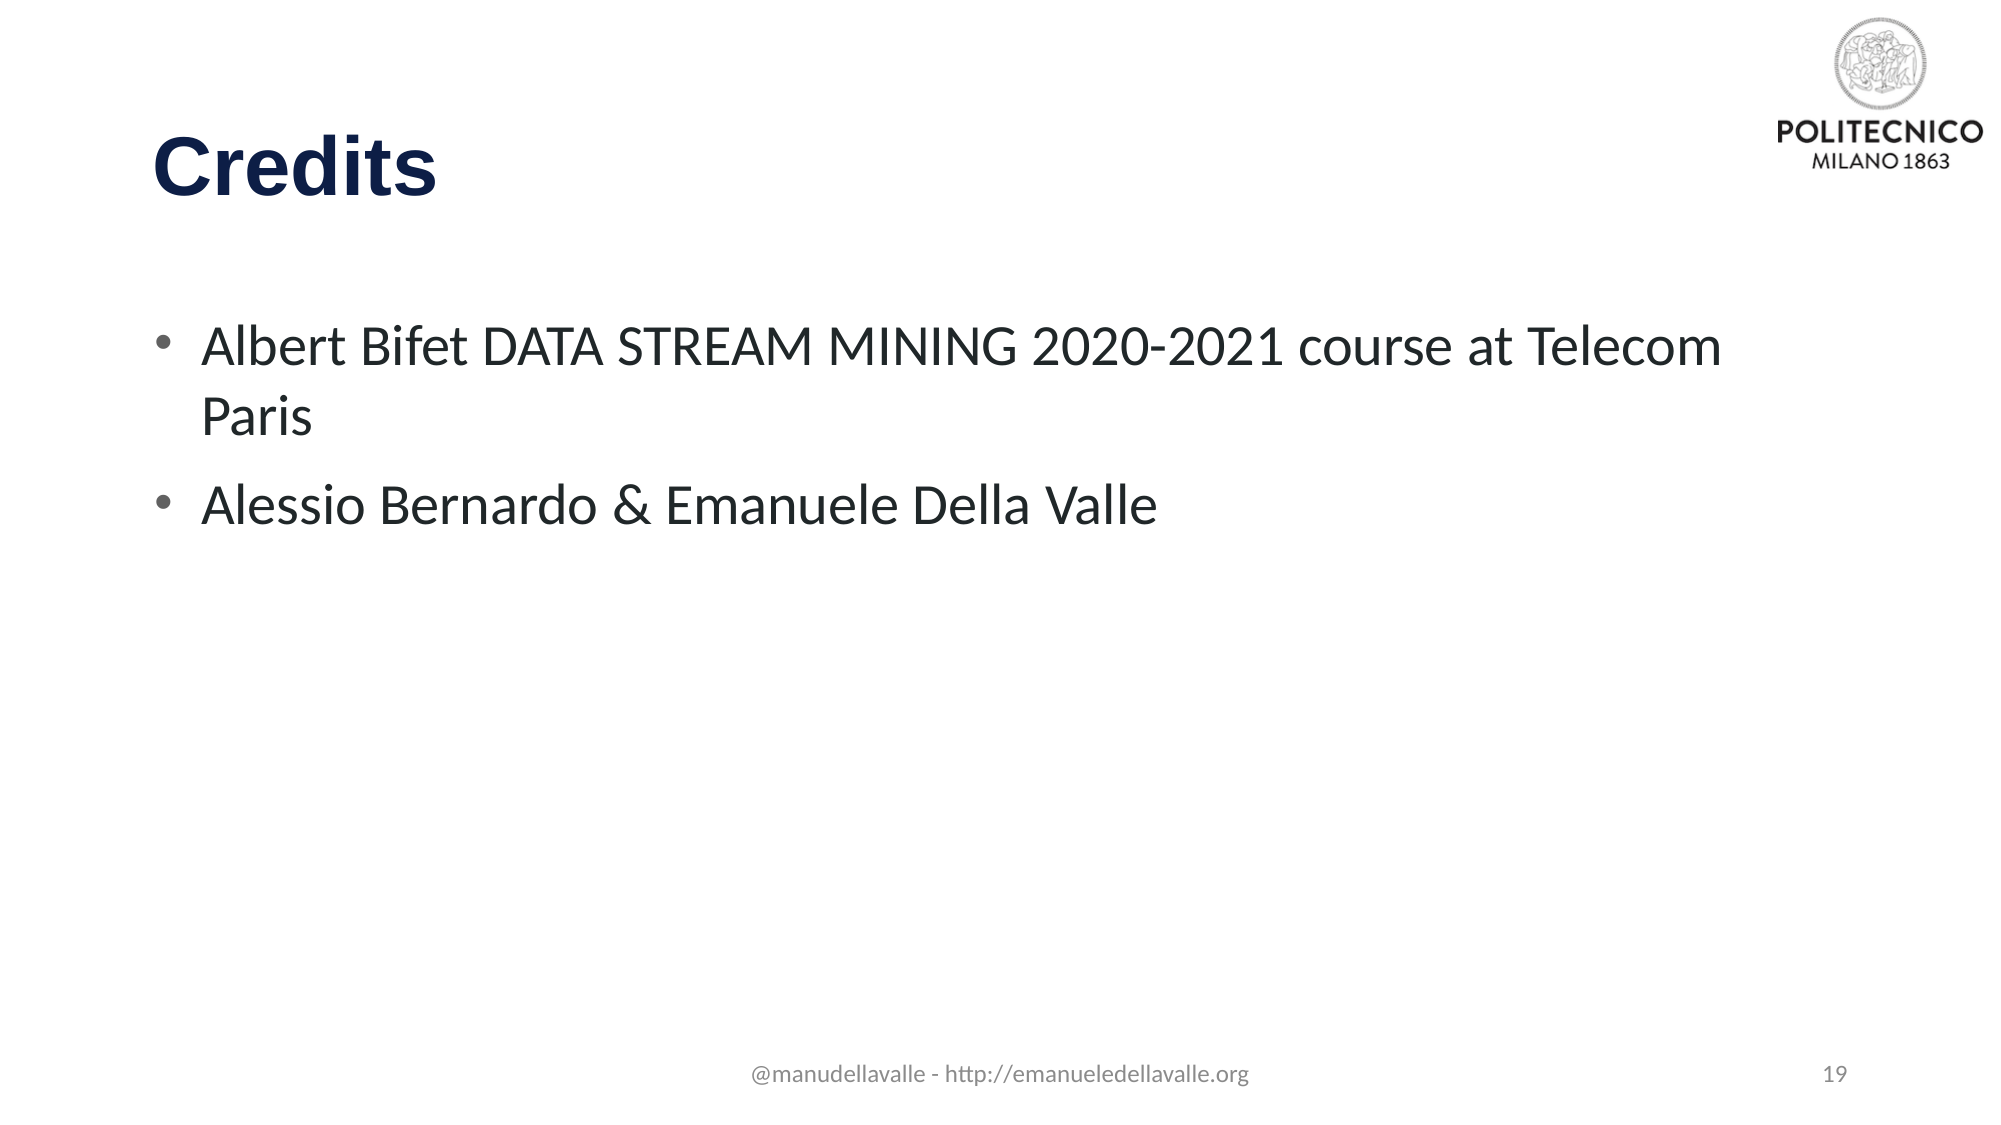

# Credits
Albert Bifet DATA STREAM MINING 2020-2021 course at Telecom Paris
Alessio Bernardo & Emanuele Della Valle
@manudellavalle - http://emanueledellavalle.org
19